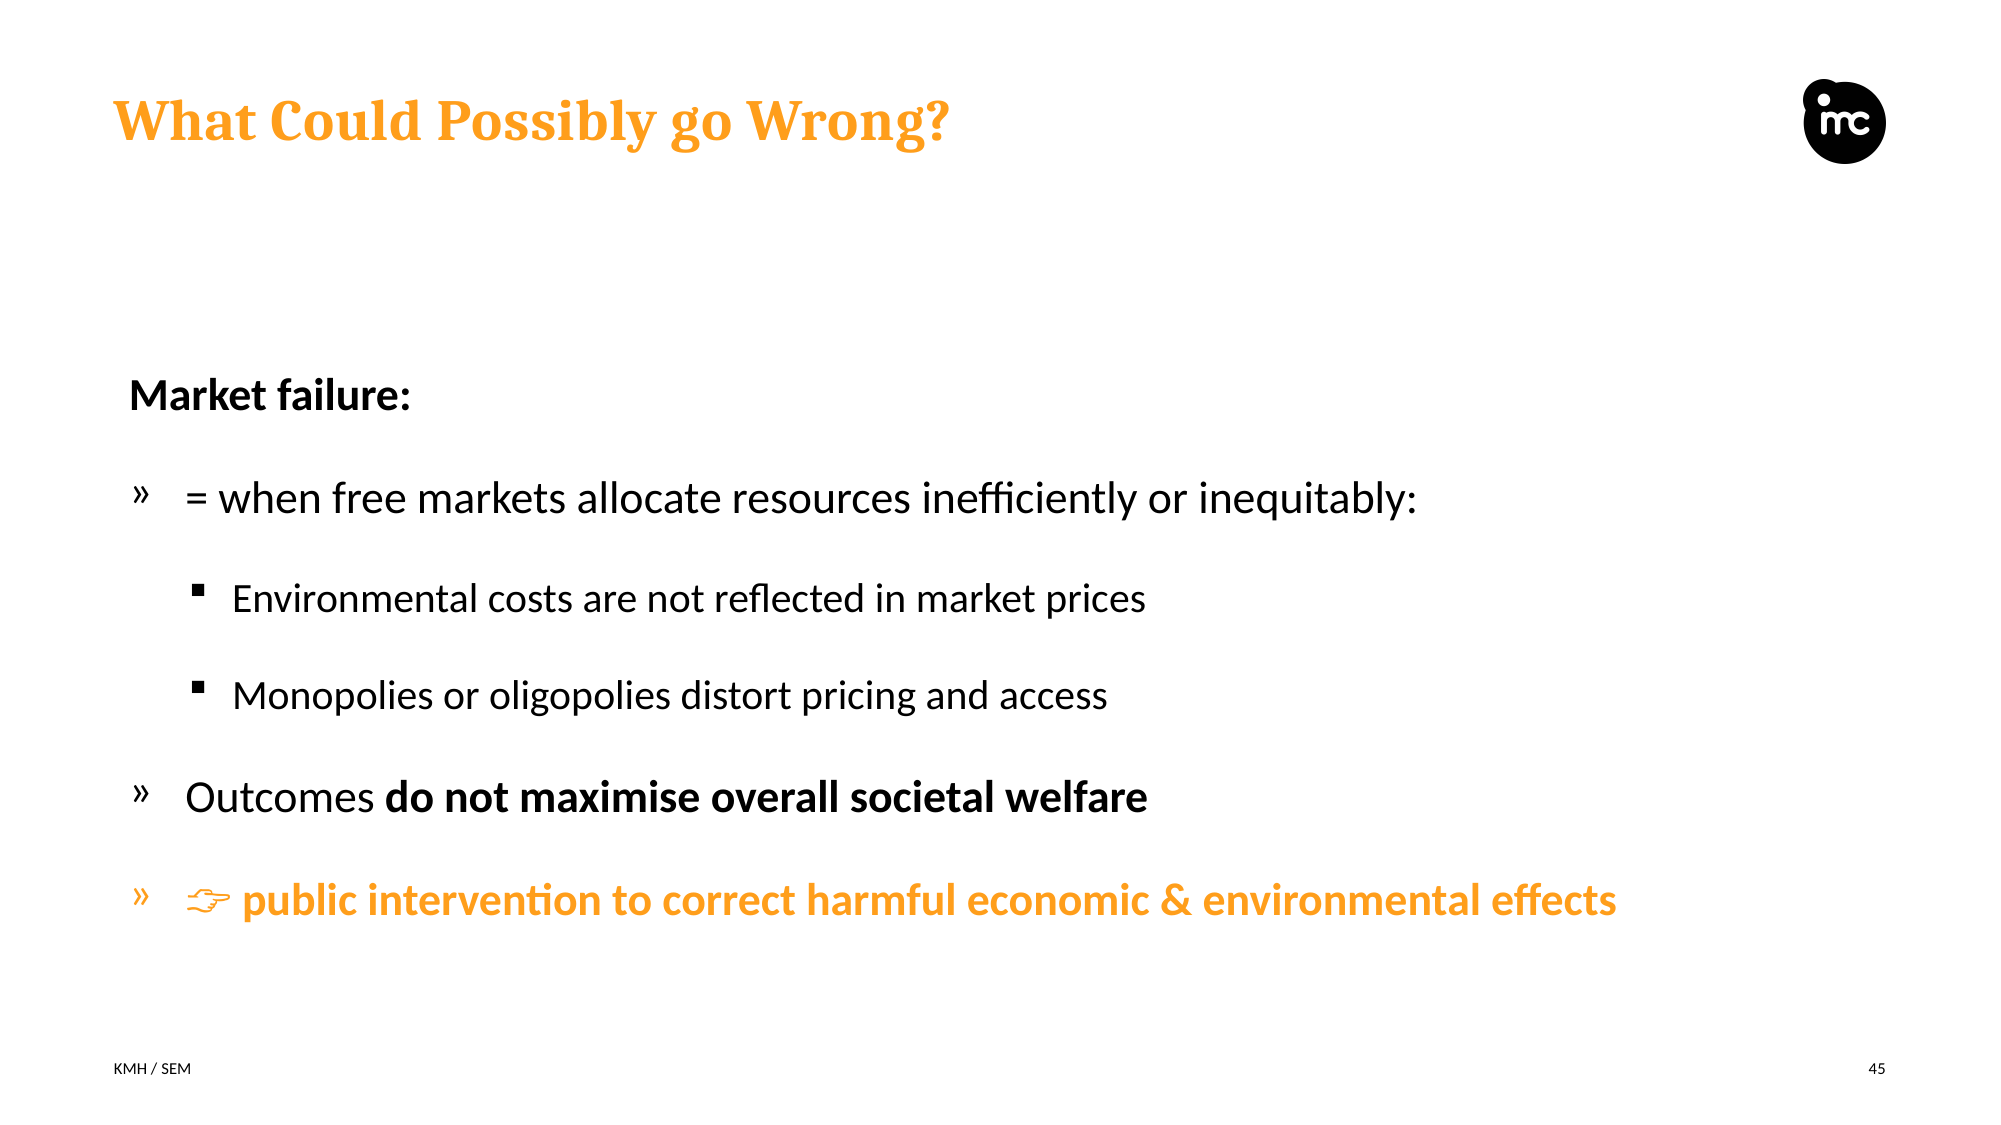

# What Could Possibly go Wrong?
Market failure:
= when free markets allocate resources inefficiently or inequitably:
Environmental costs are not reflected in market prices
Monopolies or oligopolies distort pricing and access
Outcomes do not maximise overall societal welfare
👉 public intervention to correct harmful economic & environmental effects
KMH / SEM

45